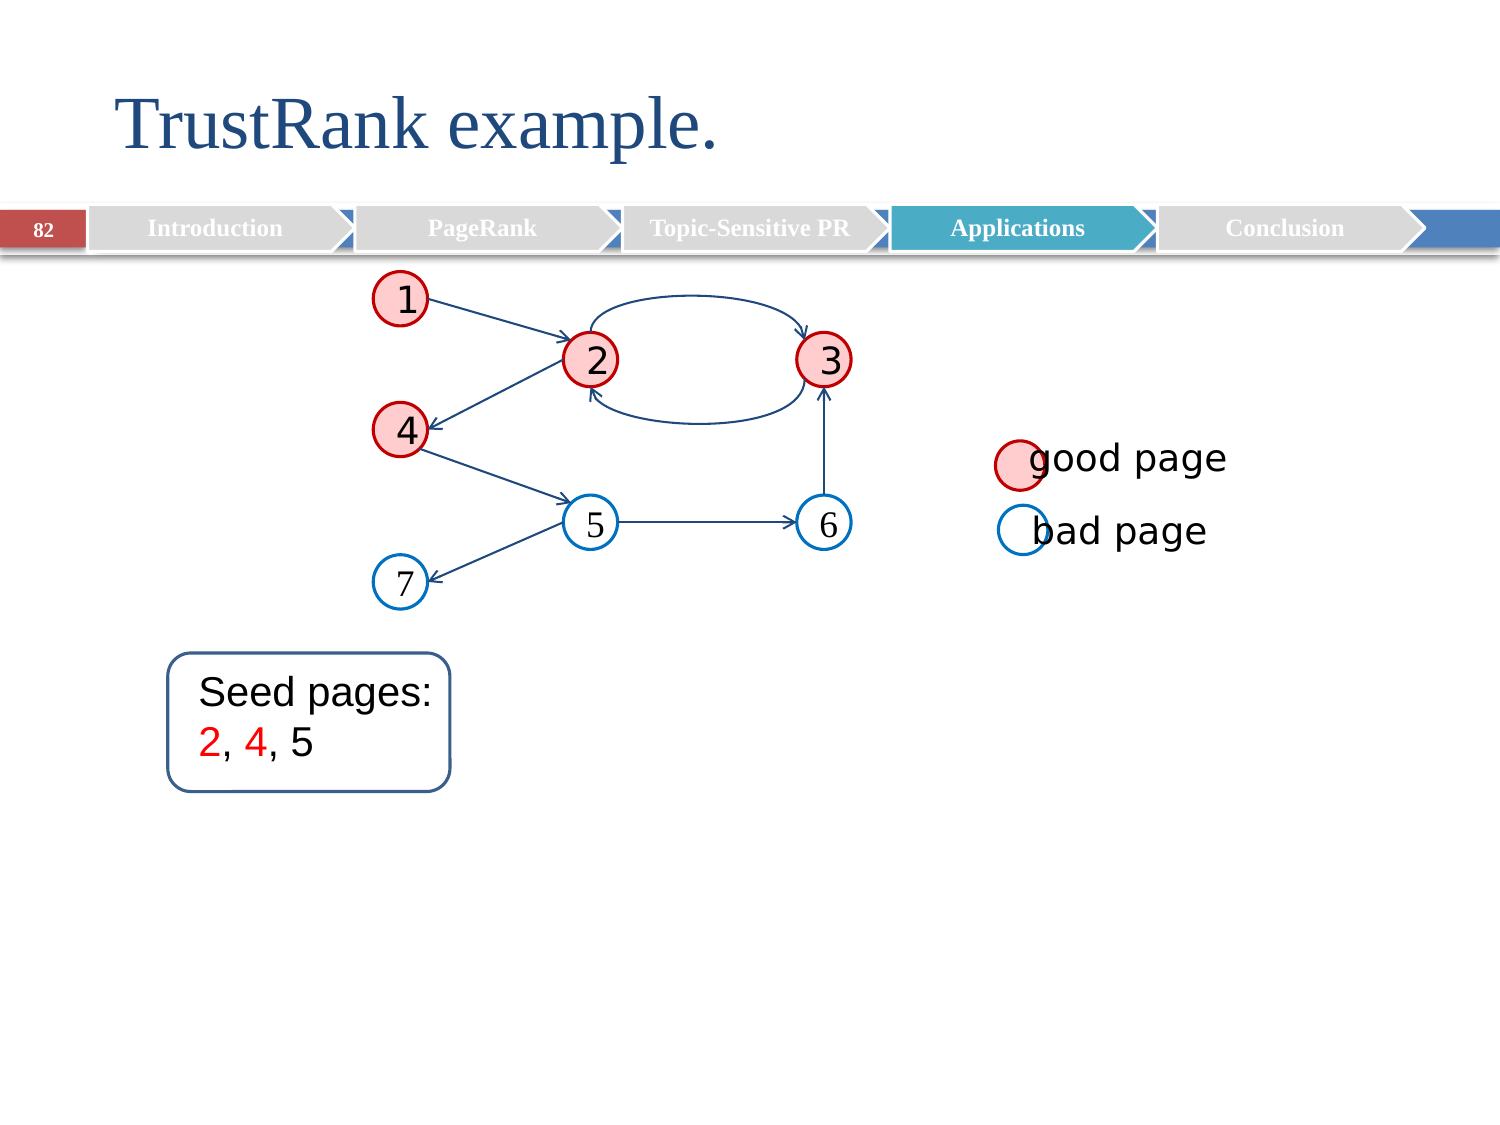

# TrustRank example.
Introduction
PageRank
Topic-Sensitive PR
Applications
Conclusion
82
1
2
3
4
good page

5
6
bad page

7

Seed pages: 2, 4, 5